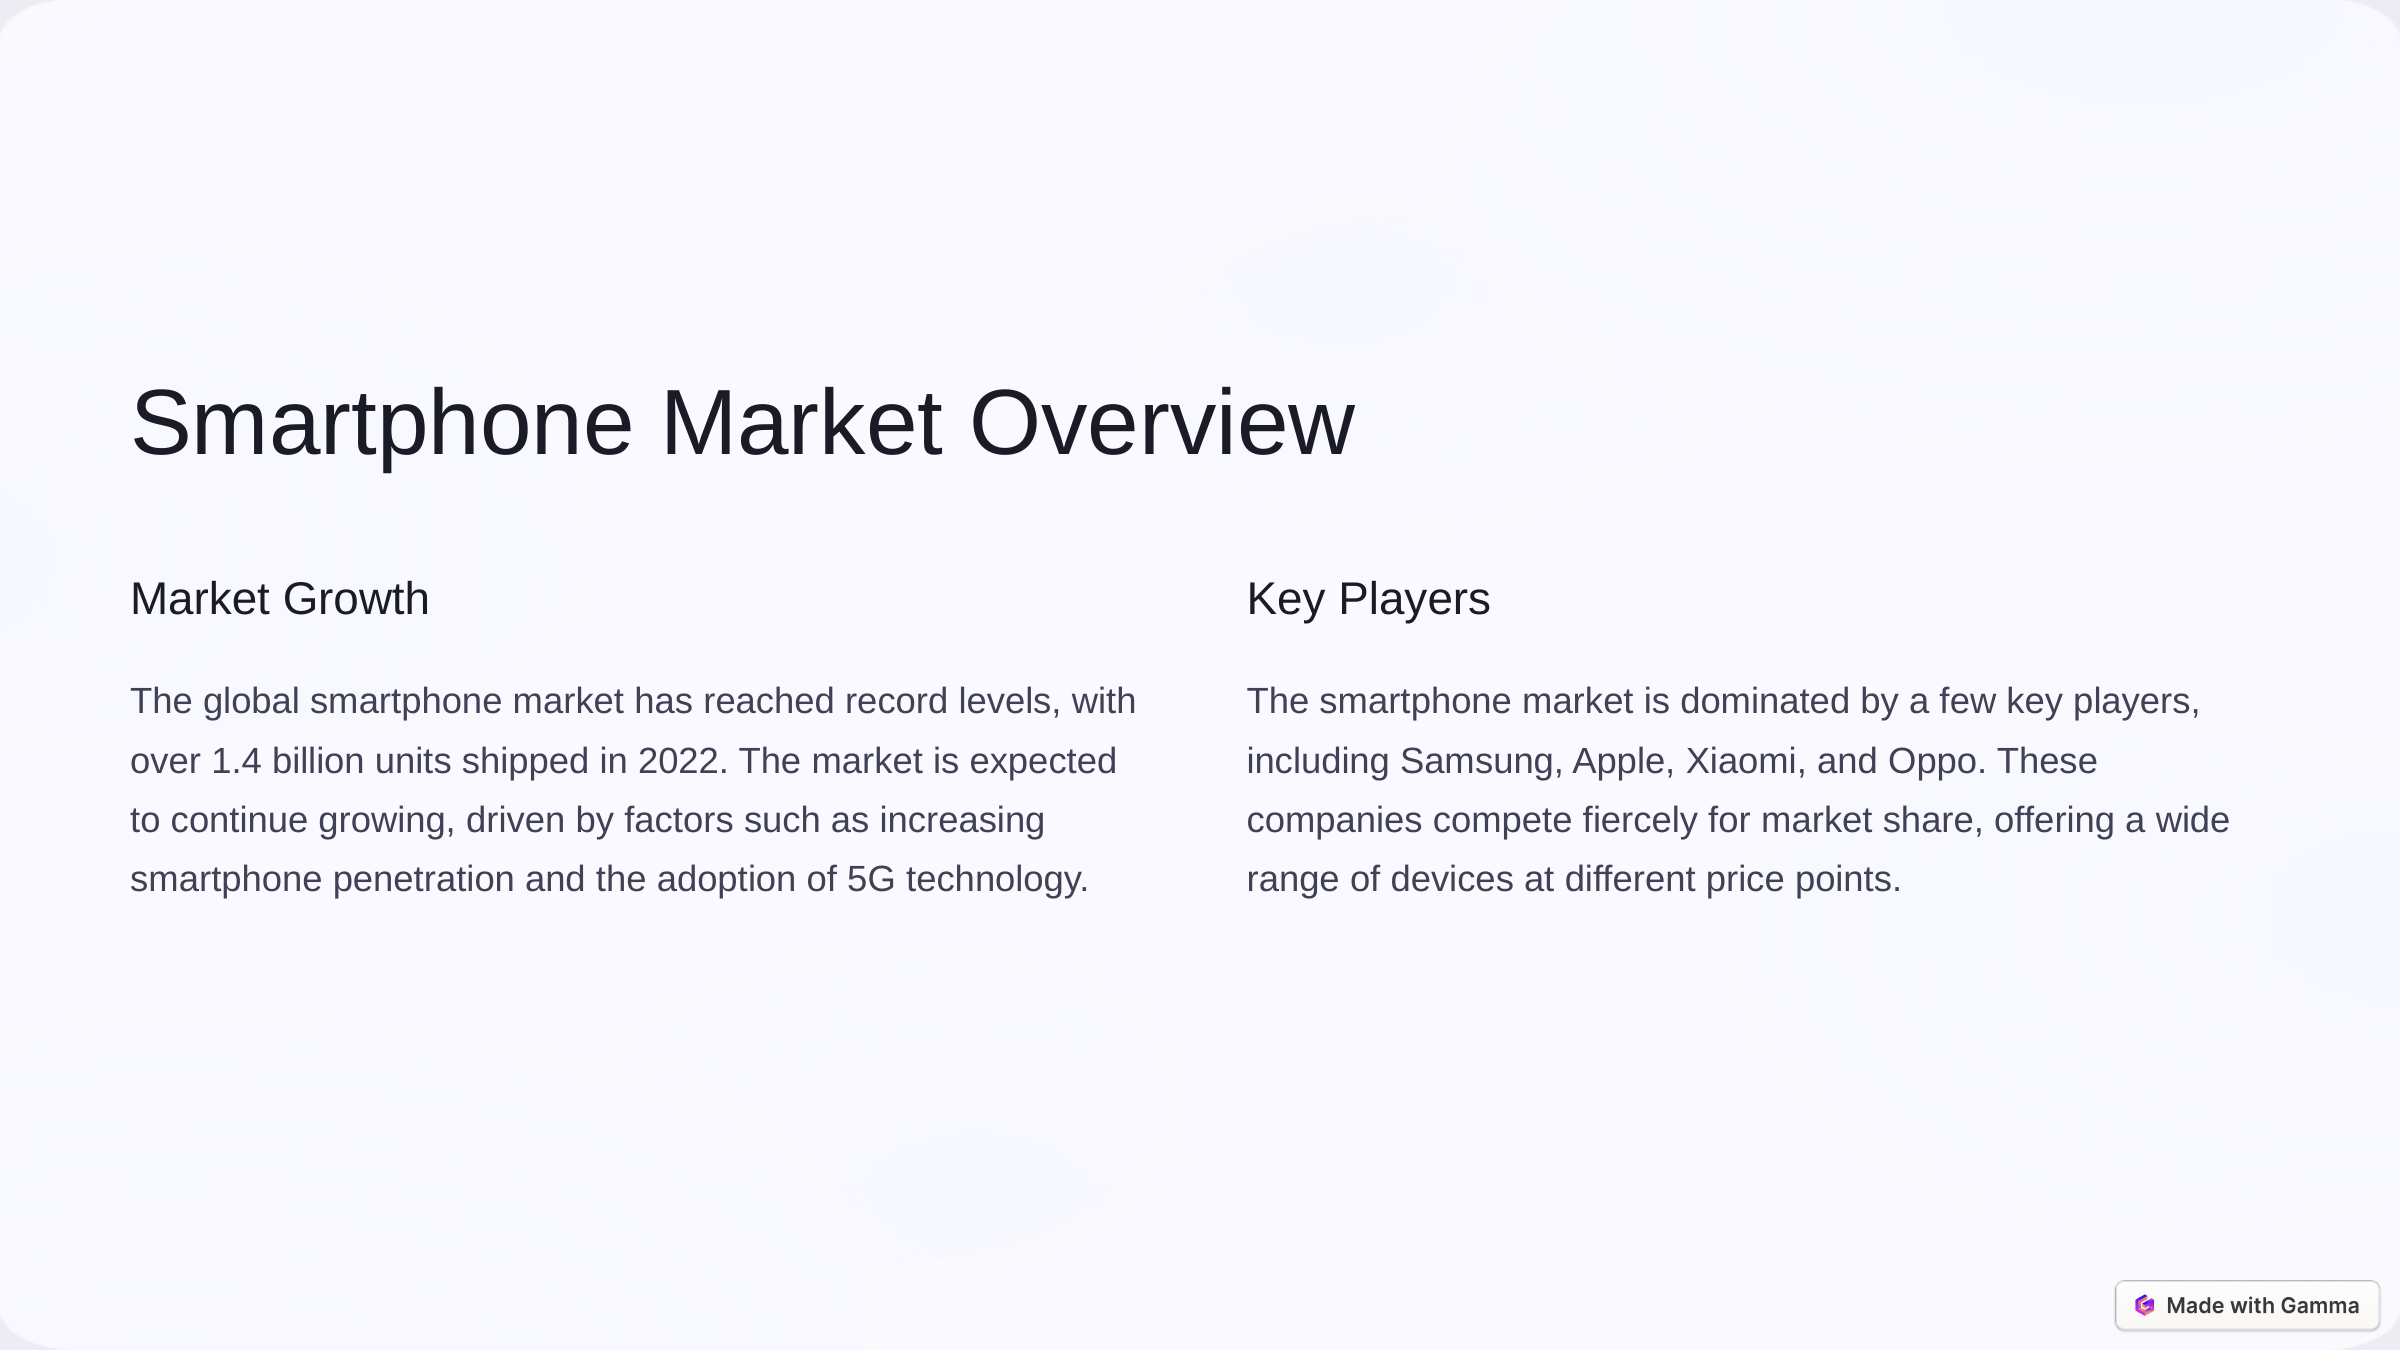

Smartphone Market Overview
Market Growth
Key Players
The global smartphone market has reached record levels, with over 1.4 billion units shipped in 2022. The market is expected to continue growing, driven by factors such as increasing smartphone penetration and the adoption of 5G technology.
The smartphone market is dominated by a few key players, including Samsung, Apple, Xiaomi, and Oppo. These companies compete fiercely for market share, offering a wide range of devices at different price points.